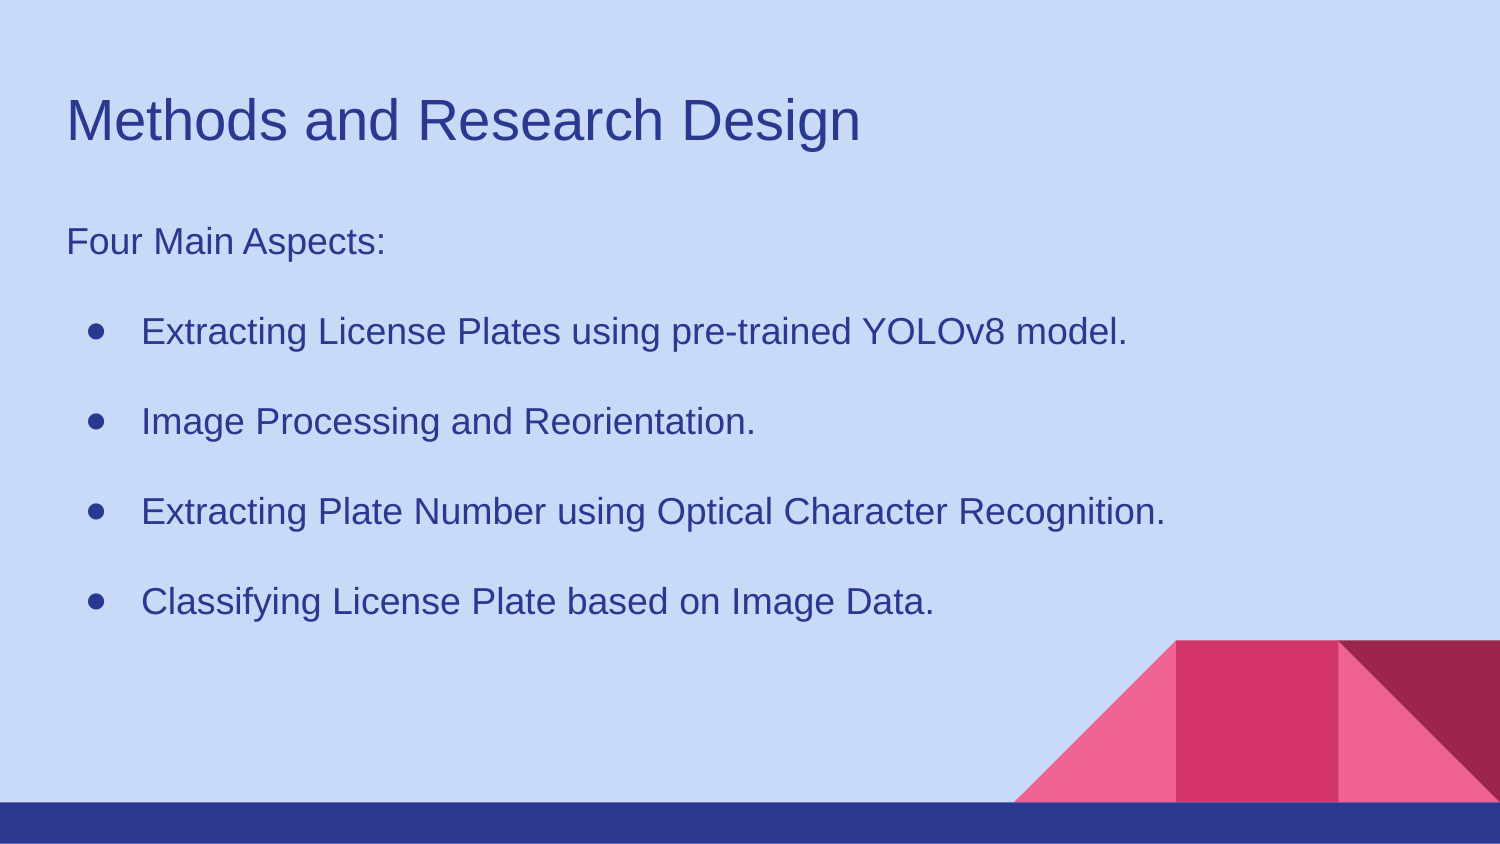

# Methods and Research Design
Four Main Aspects:

Extracting License Plates using pre-trained YOLOv8 model.

Image Processing and Reorientation.

Extracting Plate Number using Optical Character Recognition.

Classifying License Plate based on Image Data.